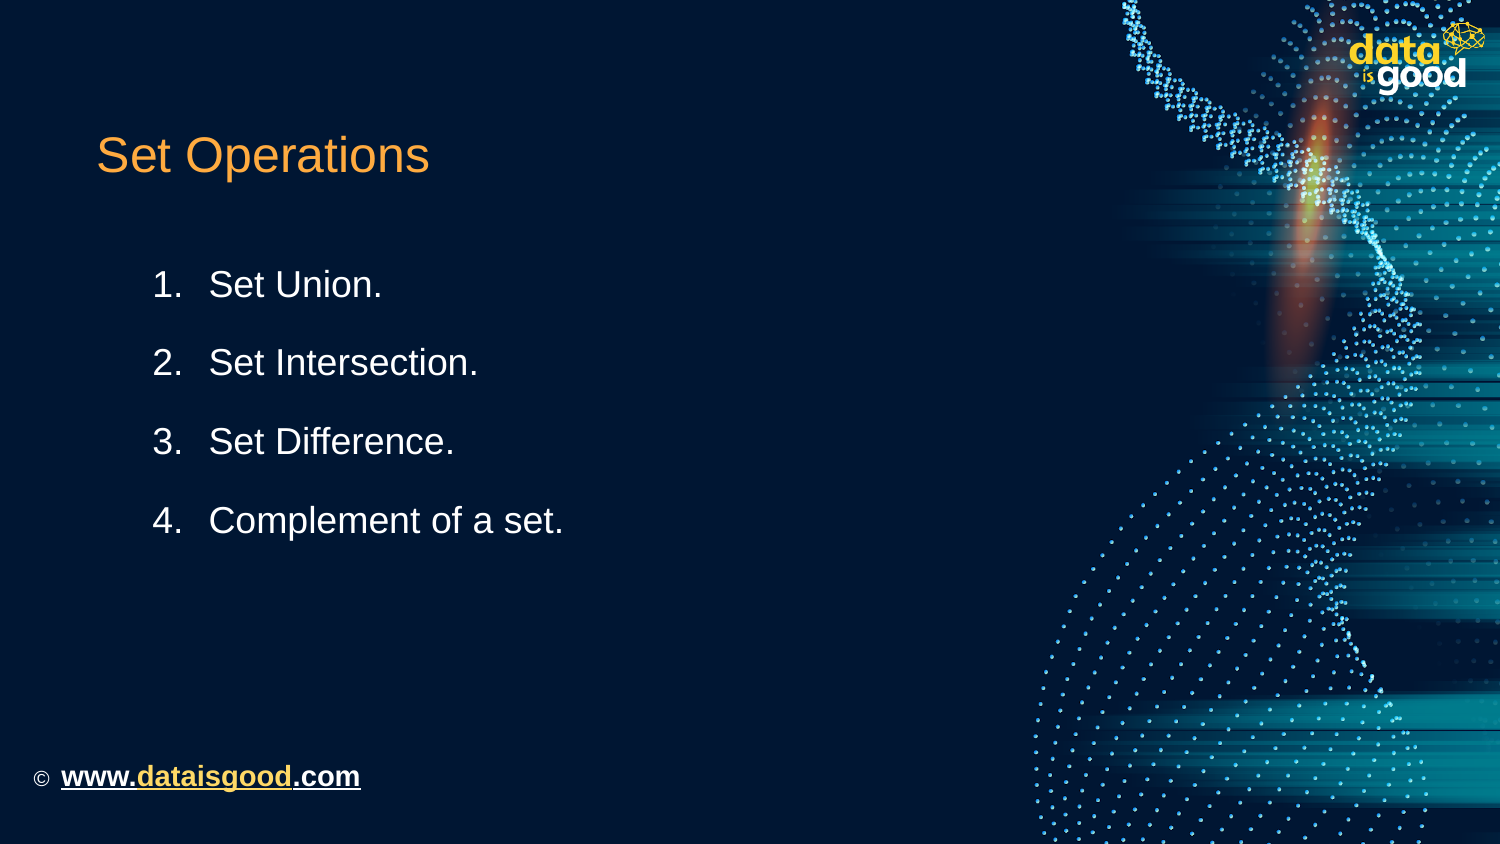

# Set Operations
Set Union.
Set Intersection.
Set Difference.
Complement of a set.